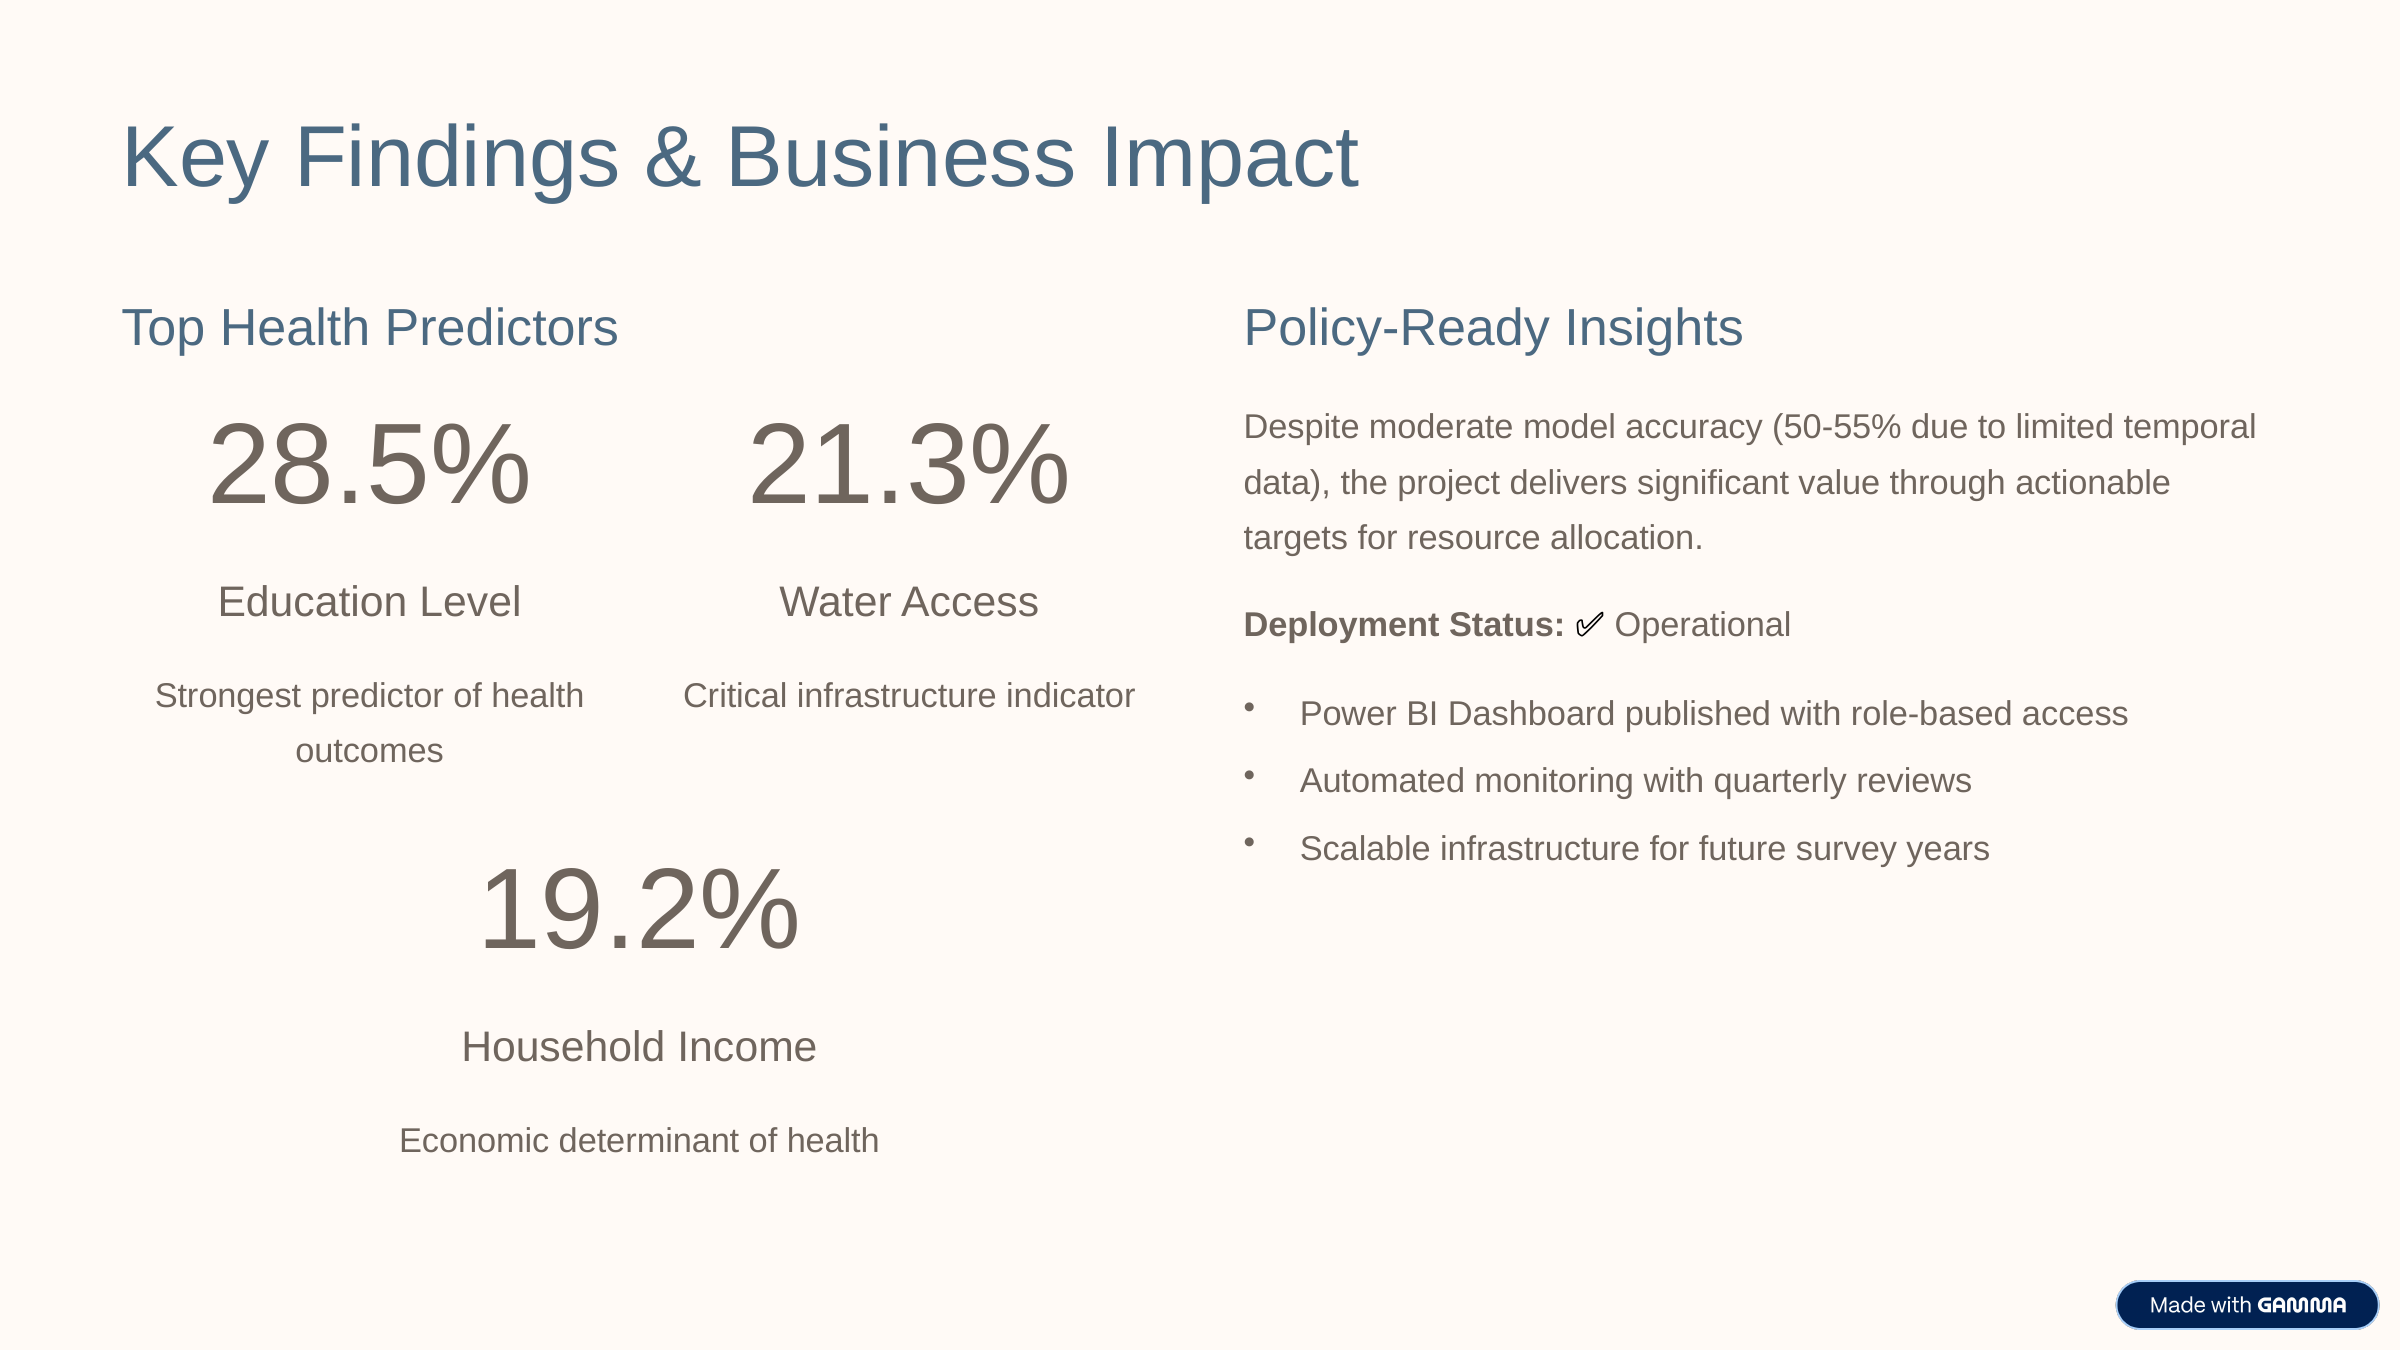

Key Findings & Business Impact
Top Health Predictors
Policy-Ready Insights
Despite moderate model accuracy (50-55% due to limited temporal data), the project delivers significant value through actionable targets for resource allocation.
28.5%
21.3%
Education Level
Water Access
Deployment Status: ✅ Operational
Strongest predictor of health outcomes
Critical infrastructure indicator
Power BI Dashboard published with role-based access
Automated monitoring with quarterly reviews
Scalable infrastructure for future survey years
19.2%
Household Income
Economic determinant of health